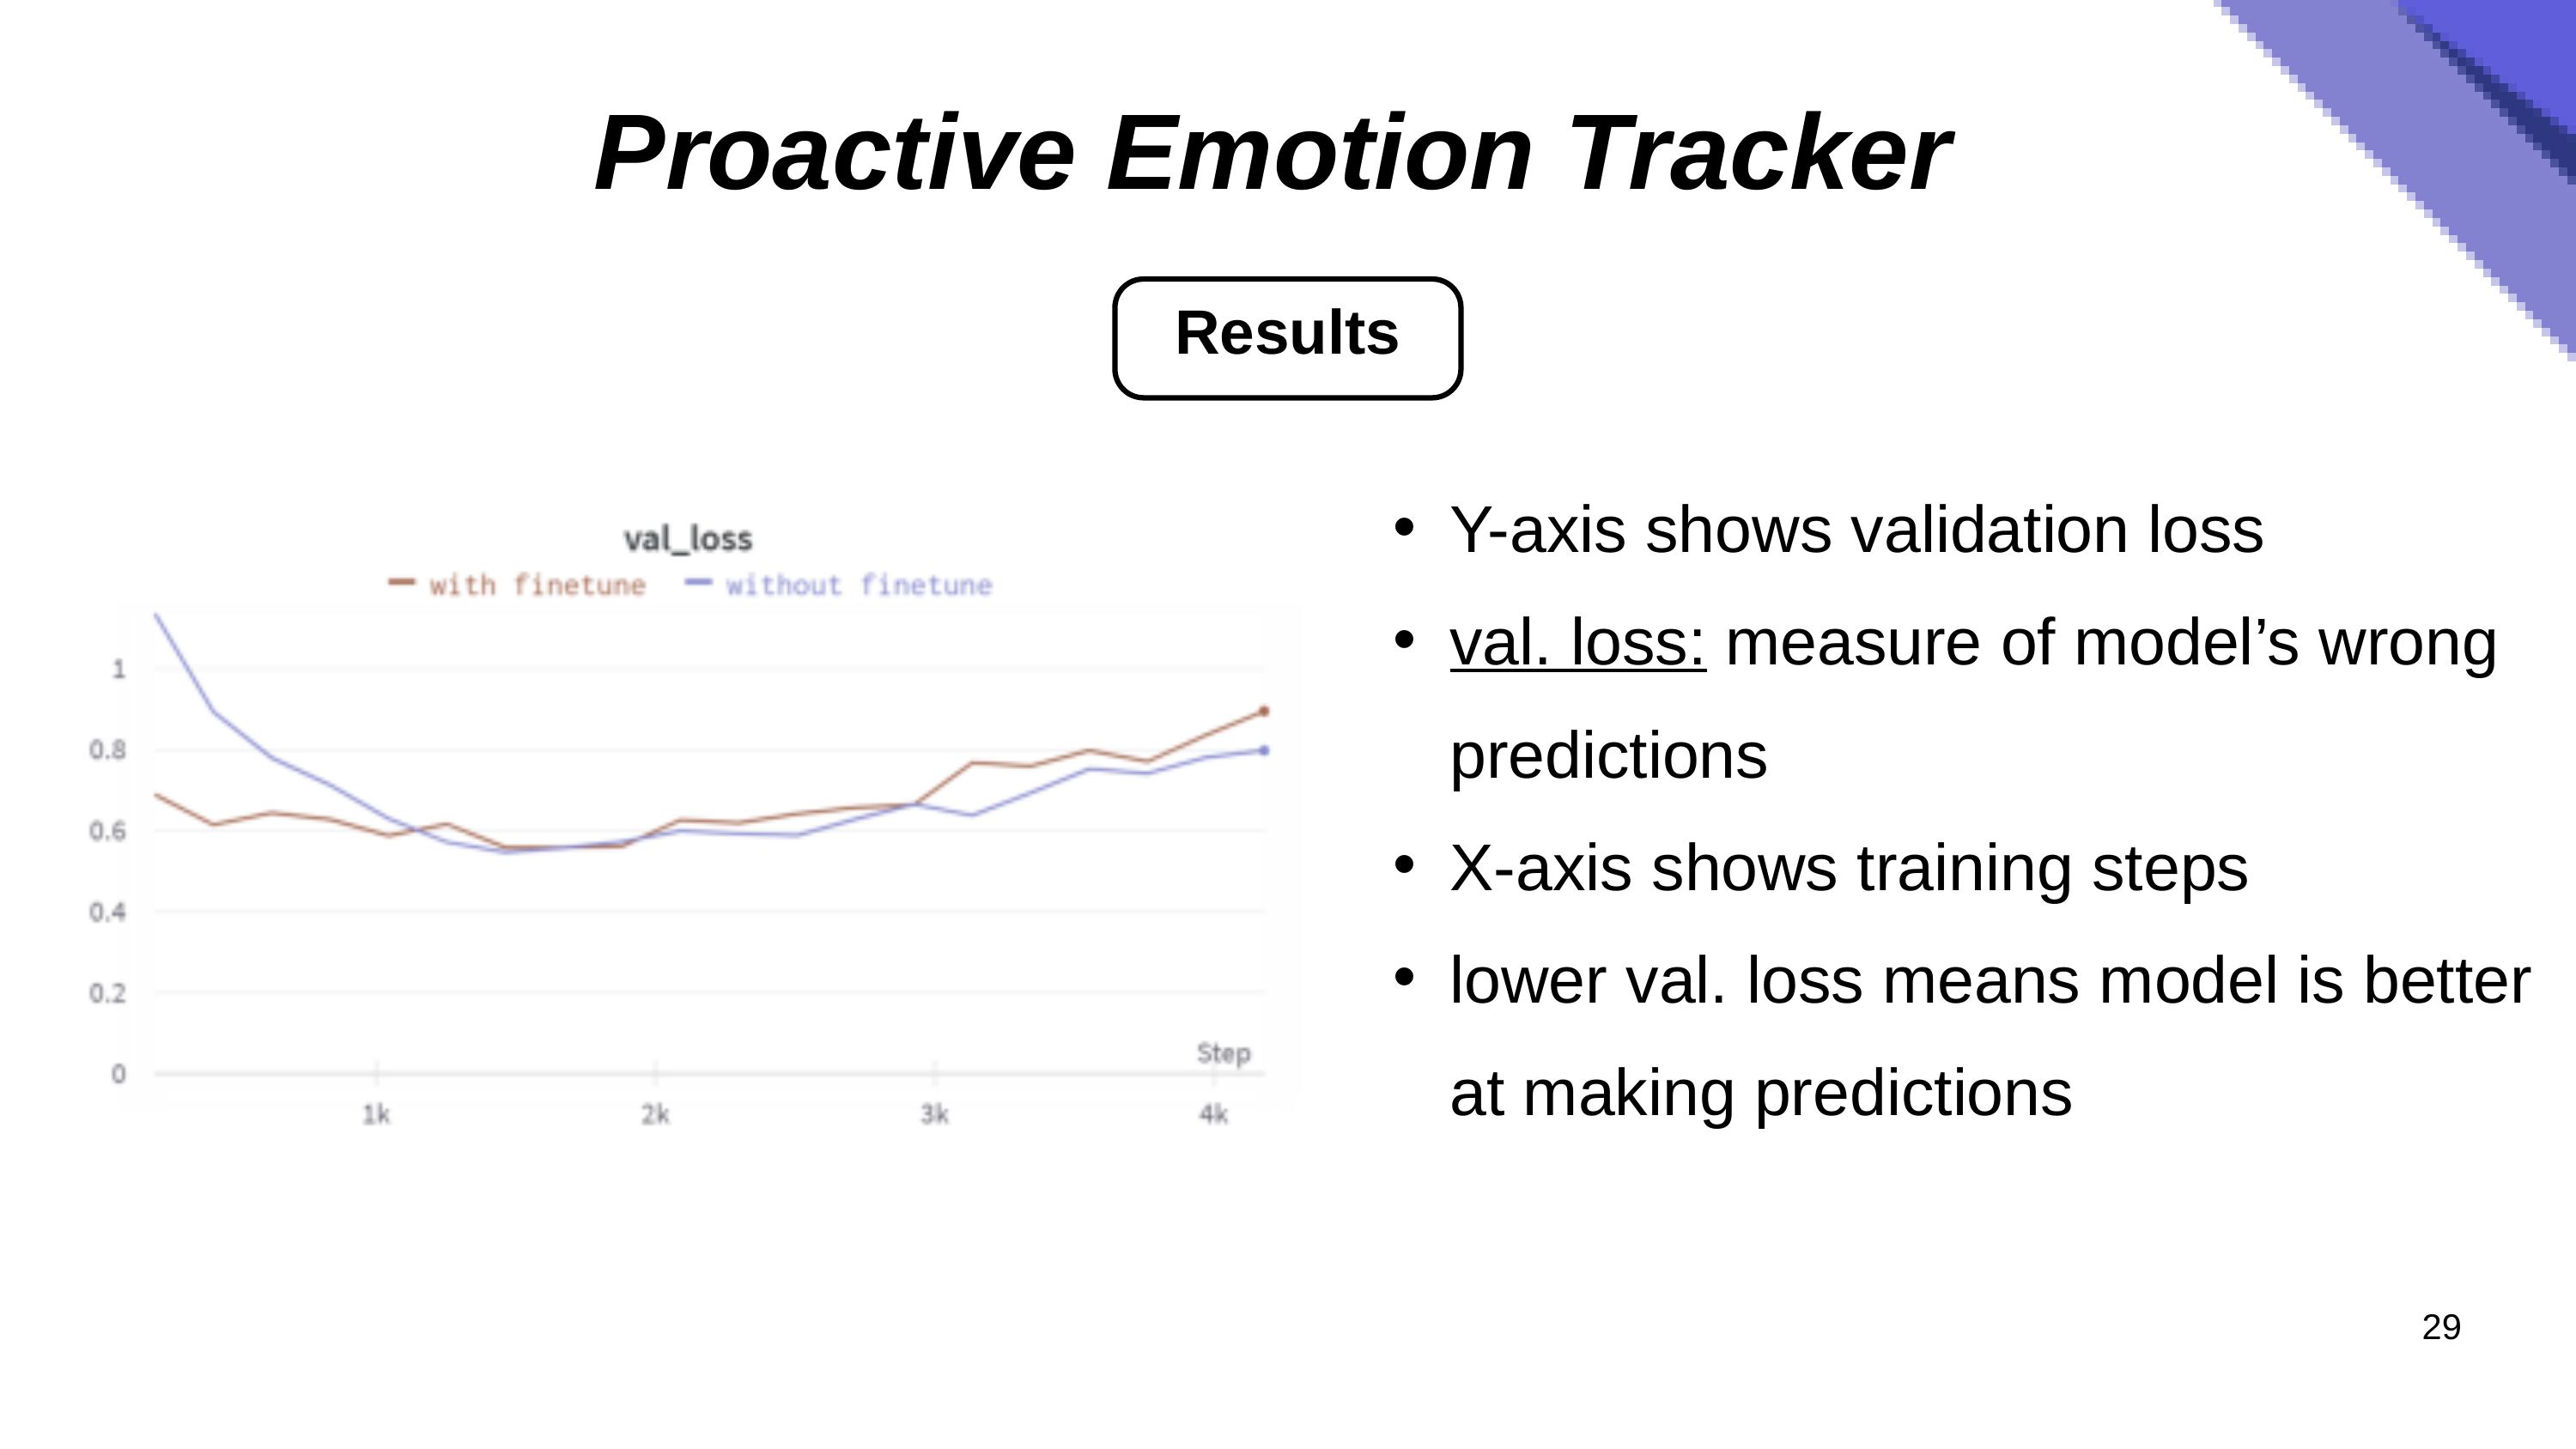

Proactive Emotion Tracker

Results
Y-axis shows validation loss
val. loss: measure of model’s wrong predictions
X-axis shows training steps
lower val. loss means model is better at making predictions

29